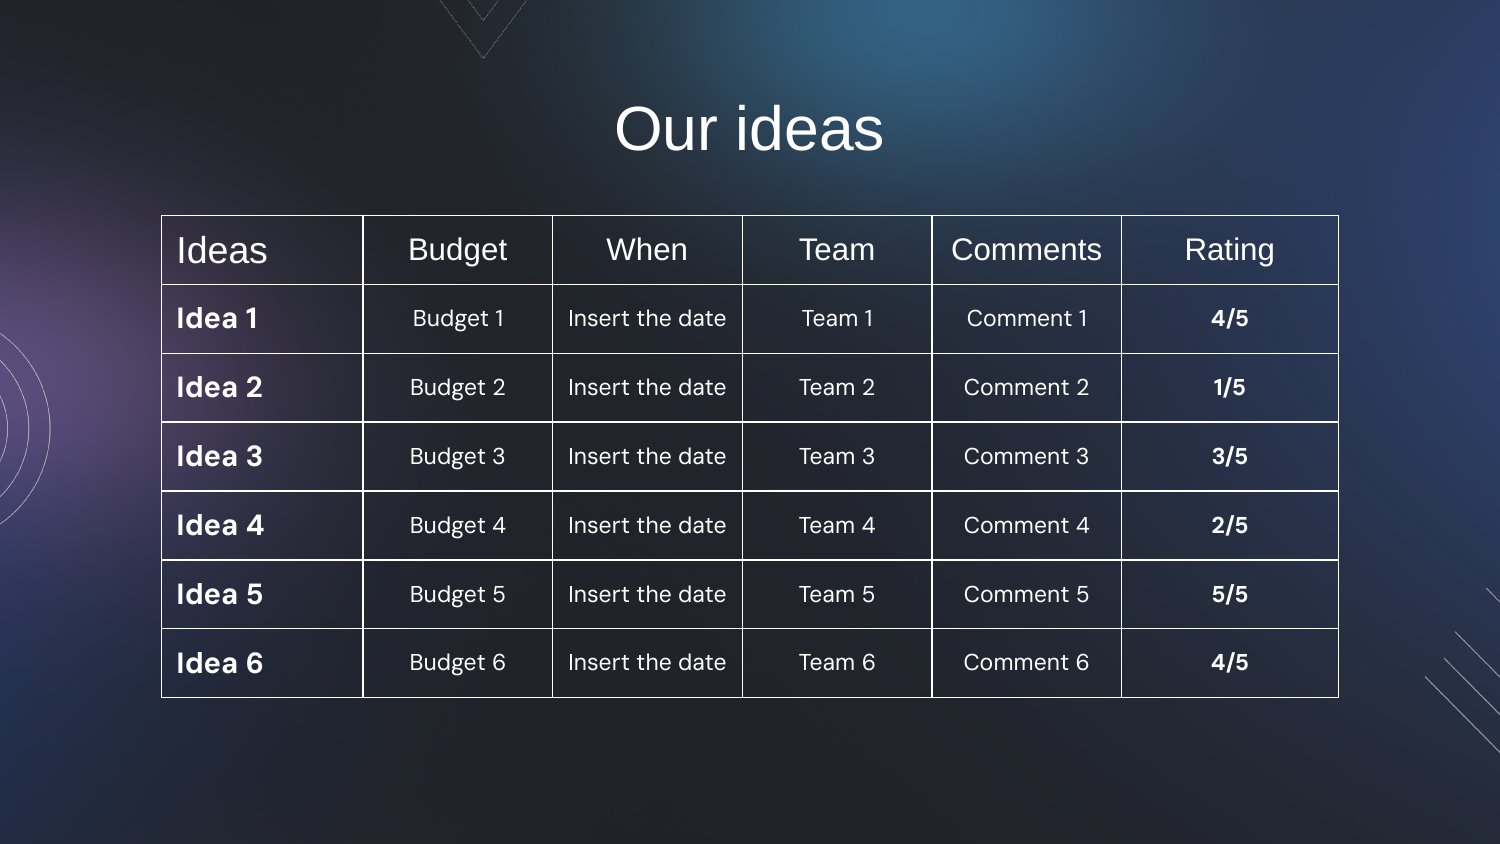

# Our ideas
| Ideas | Budget | When | Team | Comments | Rating |
| --- | --- | --- | --- | --- | --- |
| Idea 1 | Budget 1 | Insert the date | Team 1 | Comment 1 | 4/5 |
| Idea 2 | Budget 2 | Insert the date | Team 2 | Comment 2 | 1/5 |
| Idea 3 | Budget 3 | Insert the date | Team 3 | Comment 3 | 3/5 |
| Idea 4 | Budget 4 | Insert the date | Team 4 | Comment 4 | 2/5 |
| Idea 5 | Budget 5 | Insert the date | Team 5 | Comment 5 | 5/5 |
| Idea 6 | Budget 6 | Insert the date | Team 6 | Comment 6 | 4/5 |